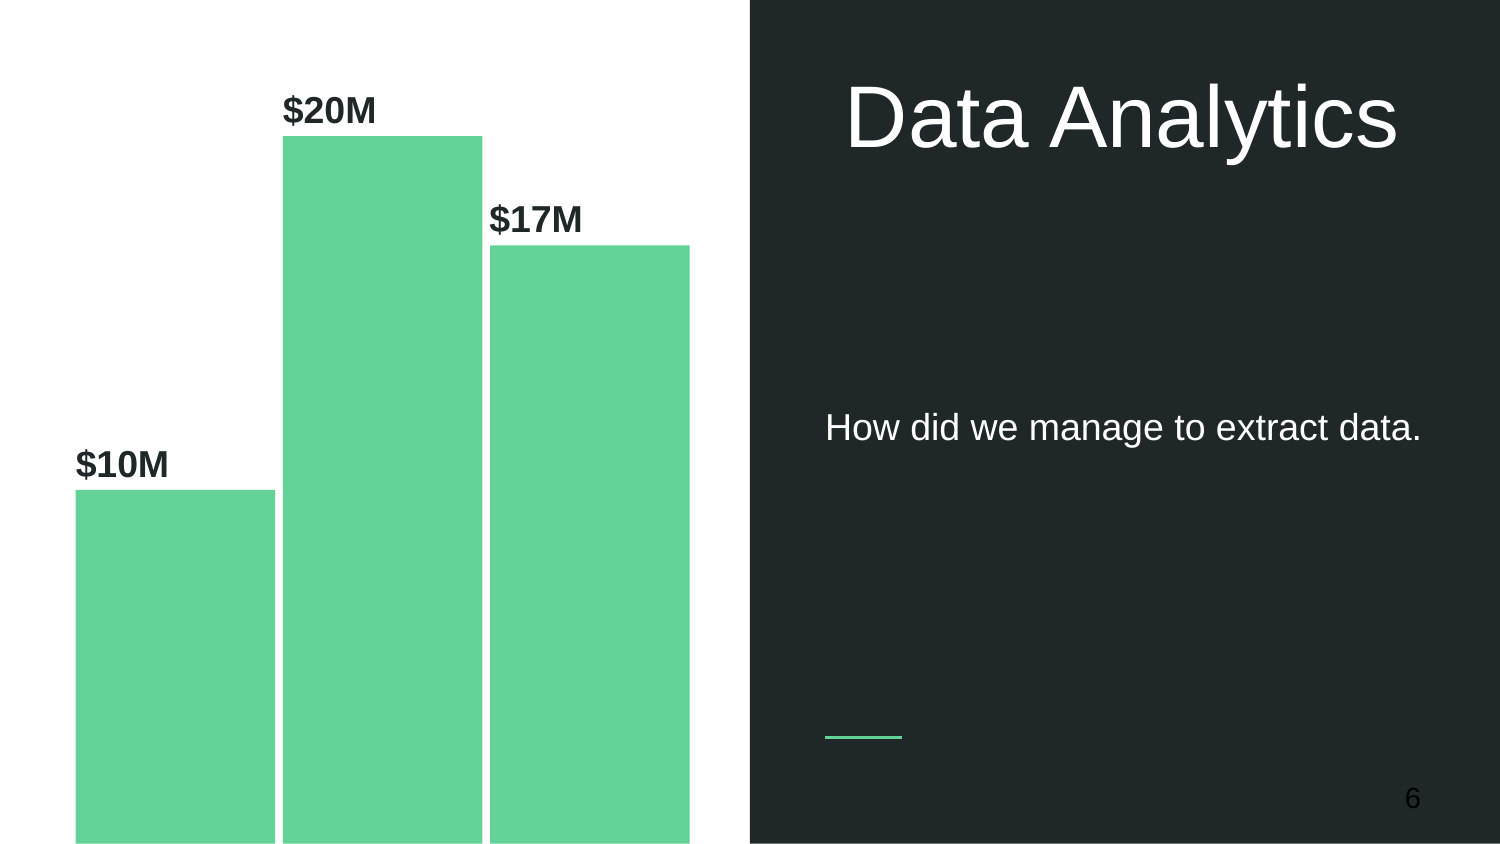

# Data Analytics
$20M
How did we manage to extract data.

$17M

$10M

6